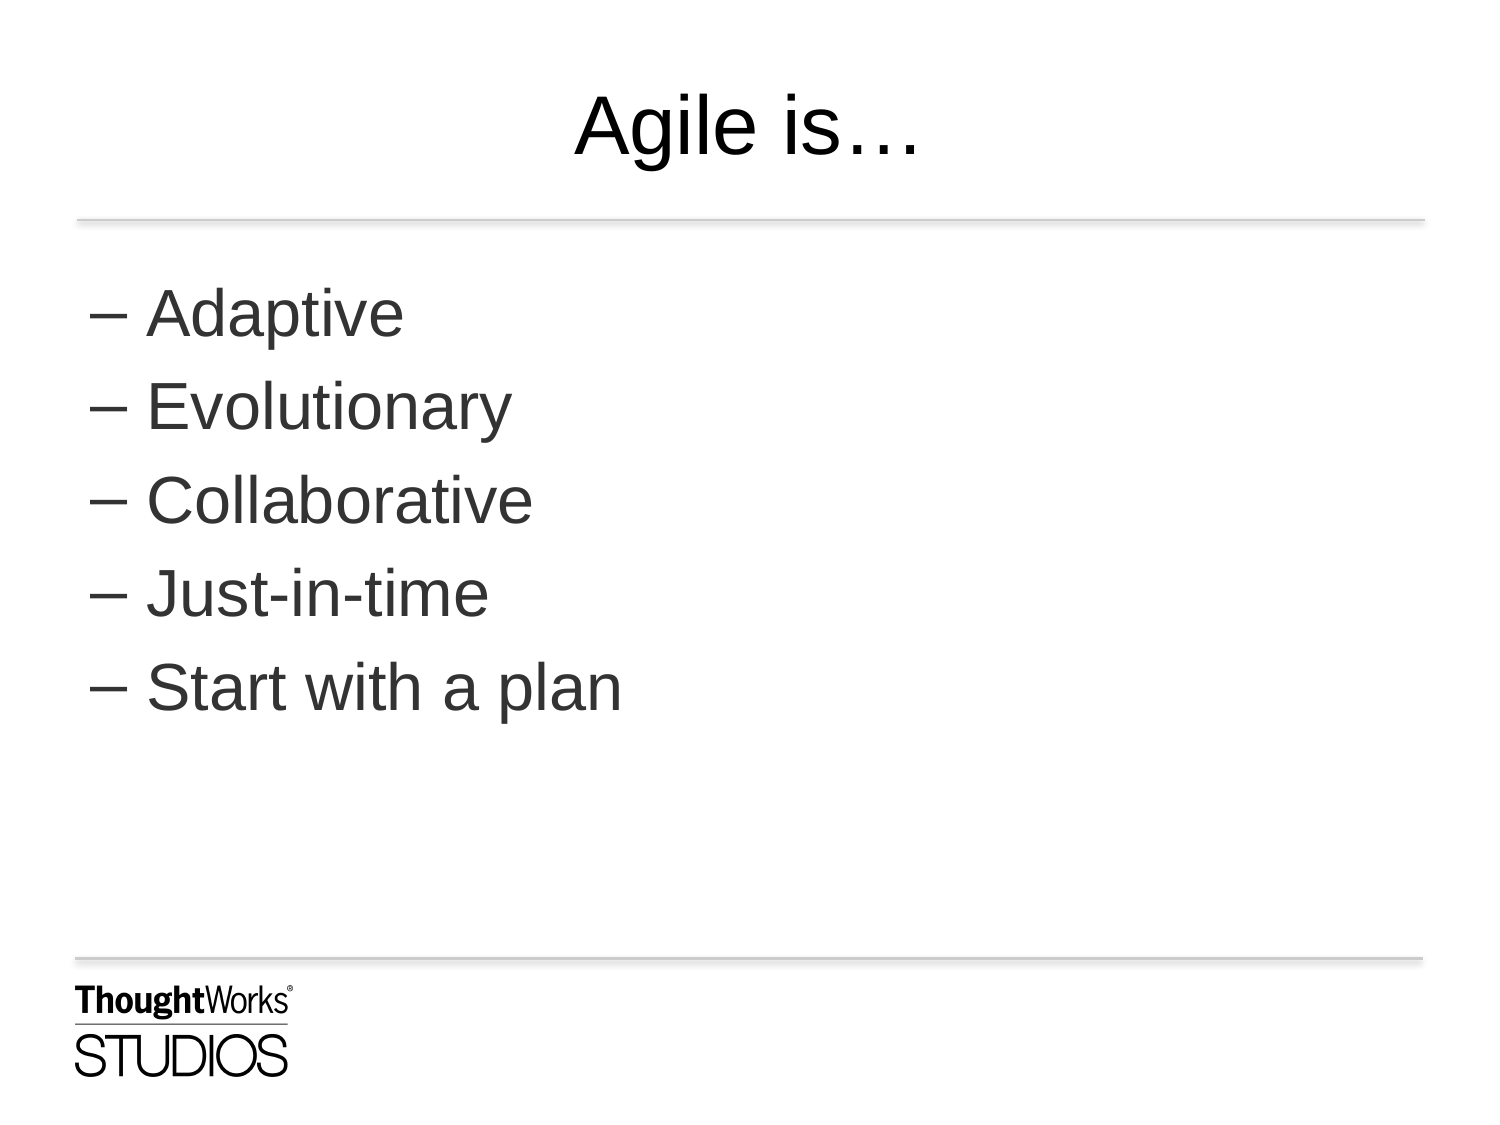

# Agile is…
Adaptive
Evolutionary
Collaborative
Just-in-time
Start with a plan